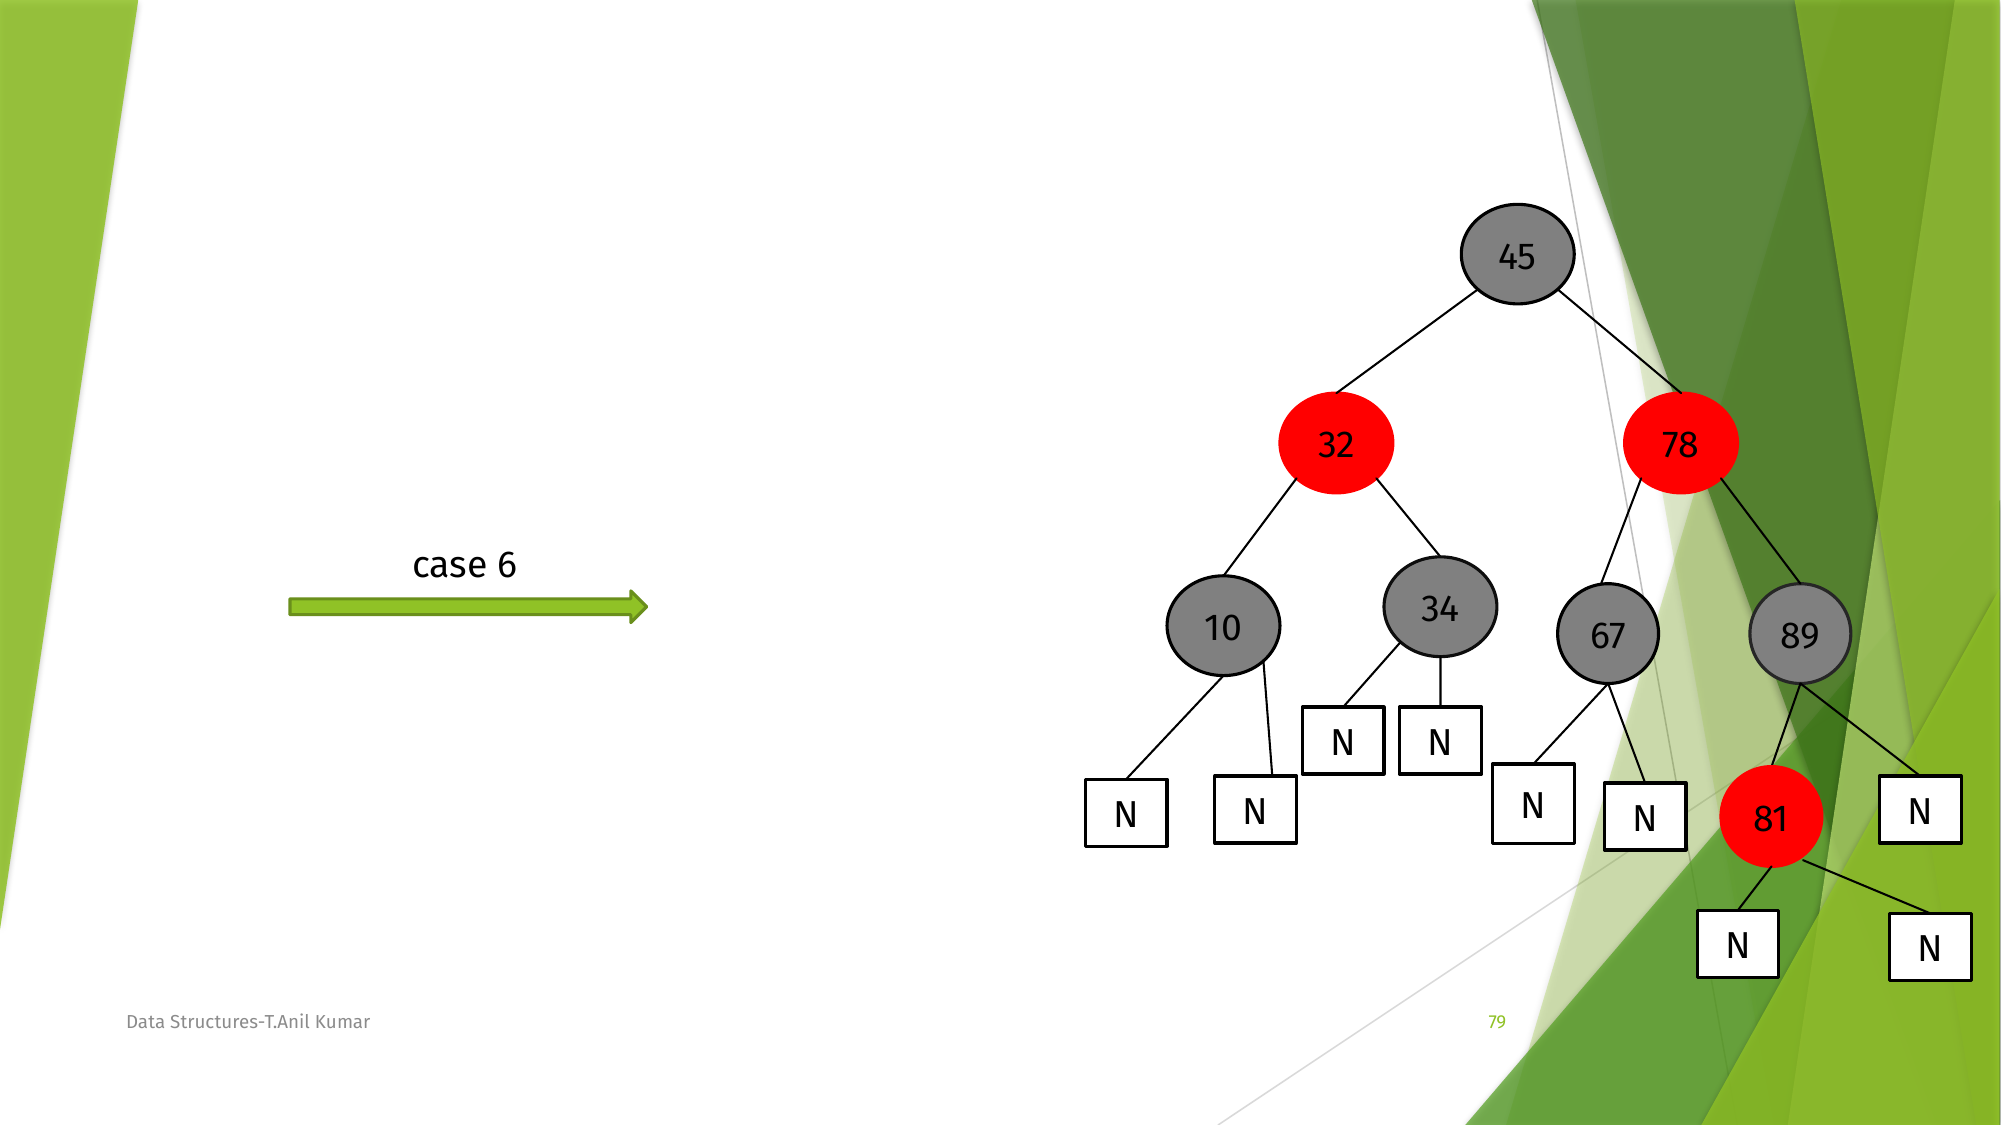

45
#
32
78
case 6
34
10
67
89

N
N
N
81
N
N
N
N
N
N
Data Structures-T.Anil Kumar
79